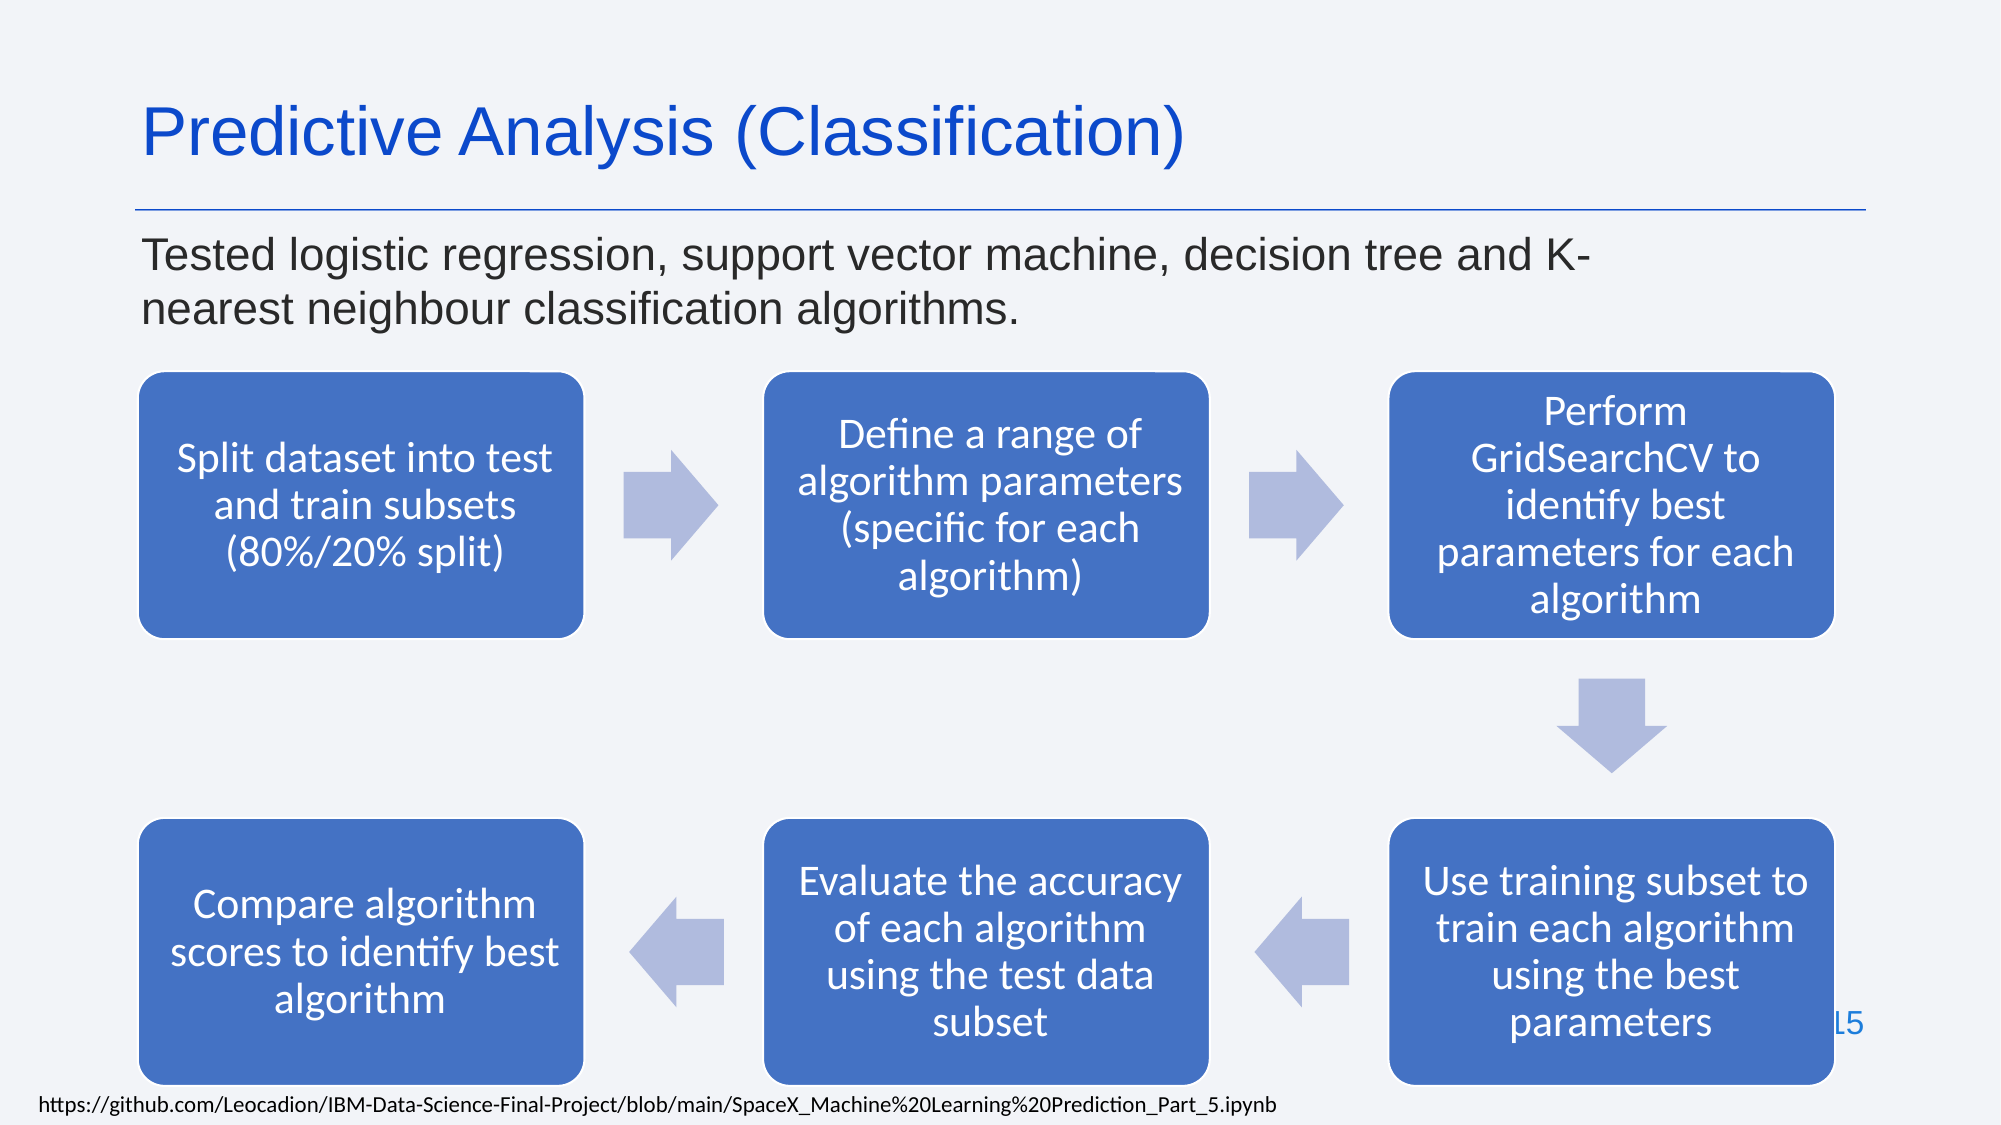

Predictive Analysis (Classification)
Tested logistic regression, support vector machine, decision tree and K-nearest neighbour classification algorithms.

Split dataset into test and train subsets (80%/20% split)

Define a range of algorithm parameters (specific for each algorithm)

Perform GridSearchCV to identify best parameters for each algorithm

Use training subset to train each algorithm using the best parameters

Evaluate the accuracy of each algorithm using the test data subset

Compare algorithm scores to identify best algorithm
15
https://github.com/Leocadion/IBM-Data-Science-Final-Project/blob/main/SpaceX_Machine%20Learning%20Prediction_Part_5.ipynb